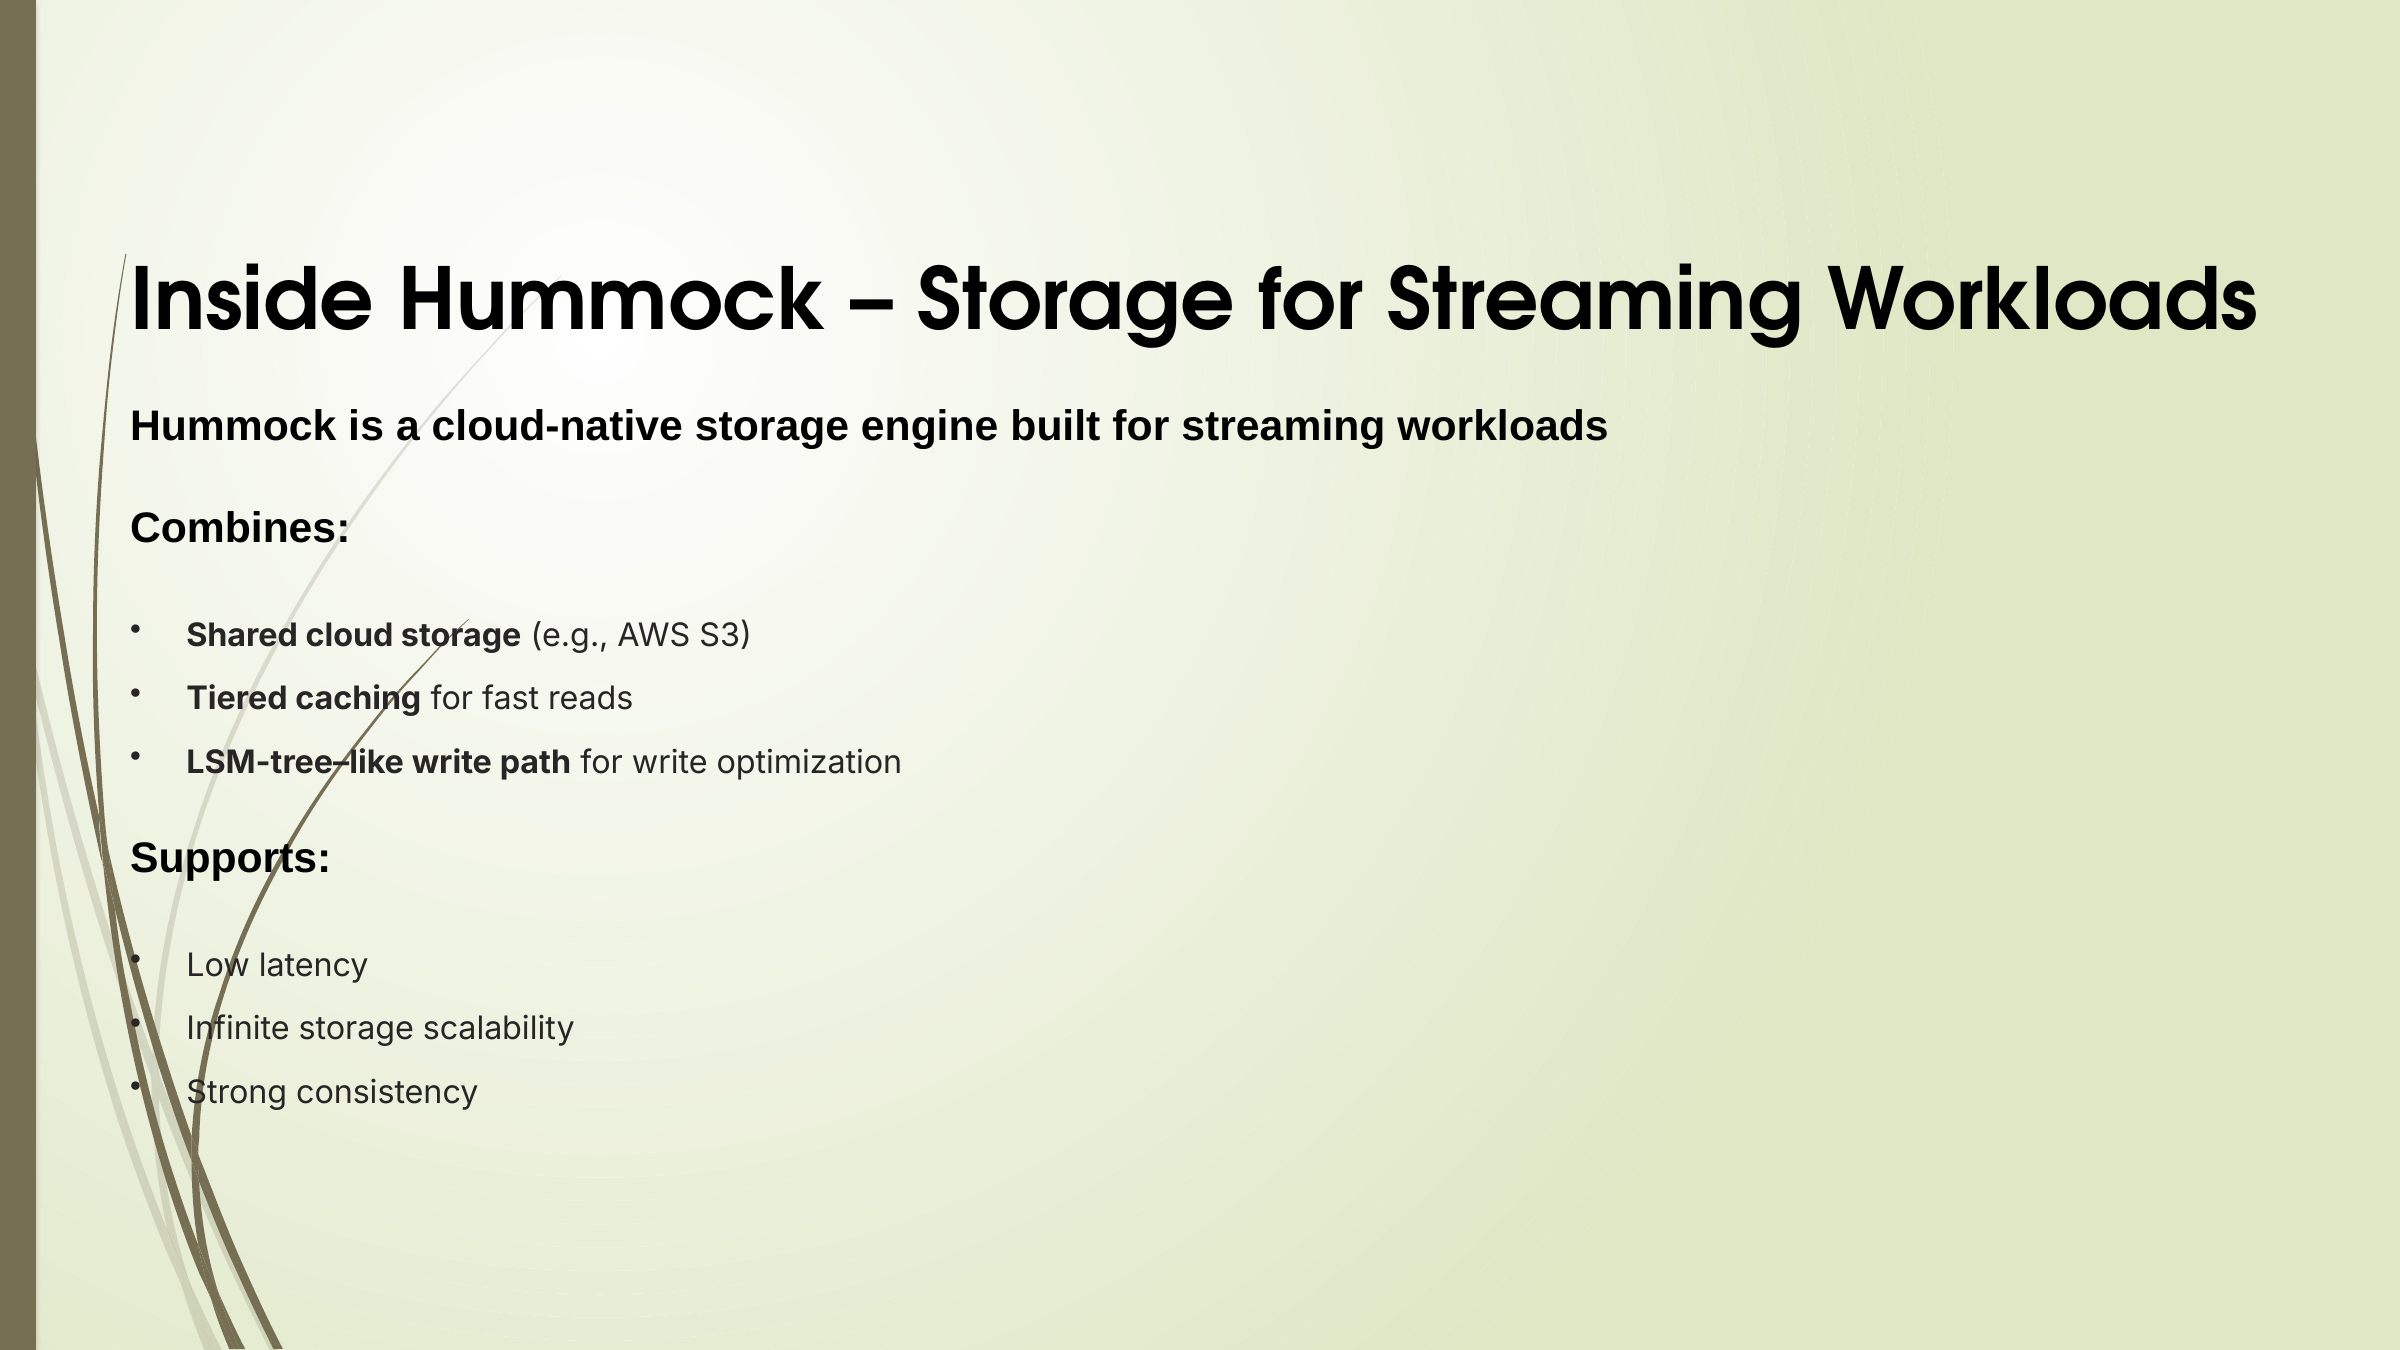

Inside Hummock – Storage for Streaming Workloads
Hummock is a cloud-native storage engine built for streaming workloads
Combines:
Shared cloud storage (e.g., AWS S3)
Tiered caching for fast reads
LSM-tree–like write path for write optimization
Supports:
Low latency
Infinite storage scalability
Strong consistency